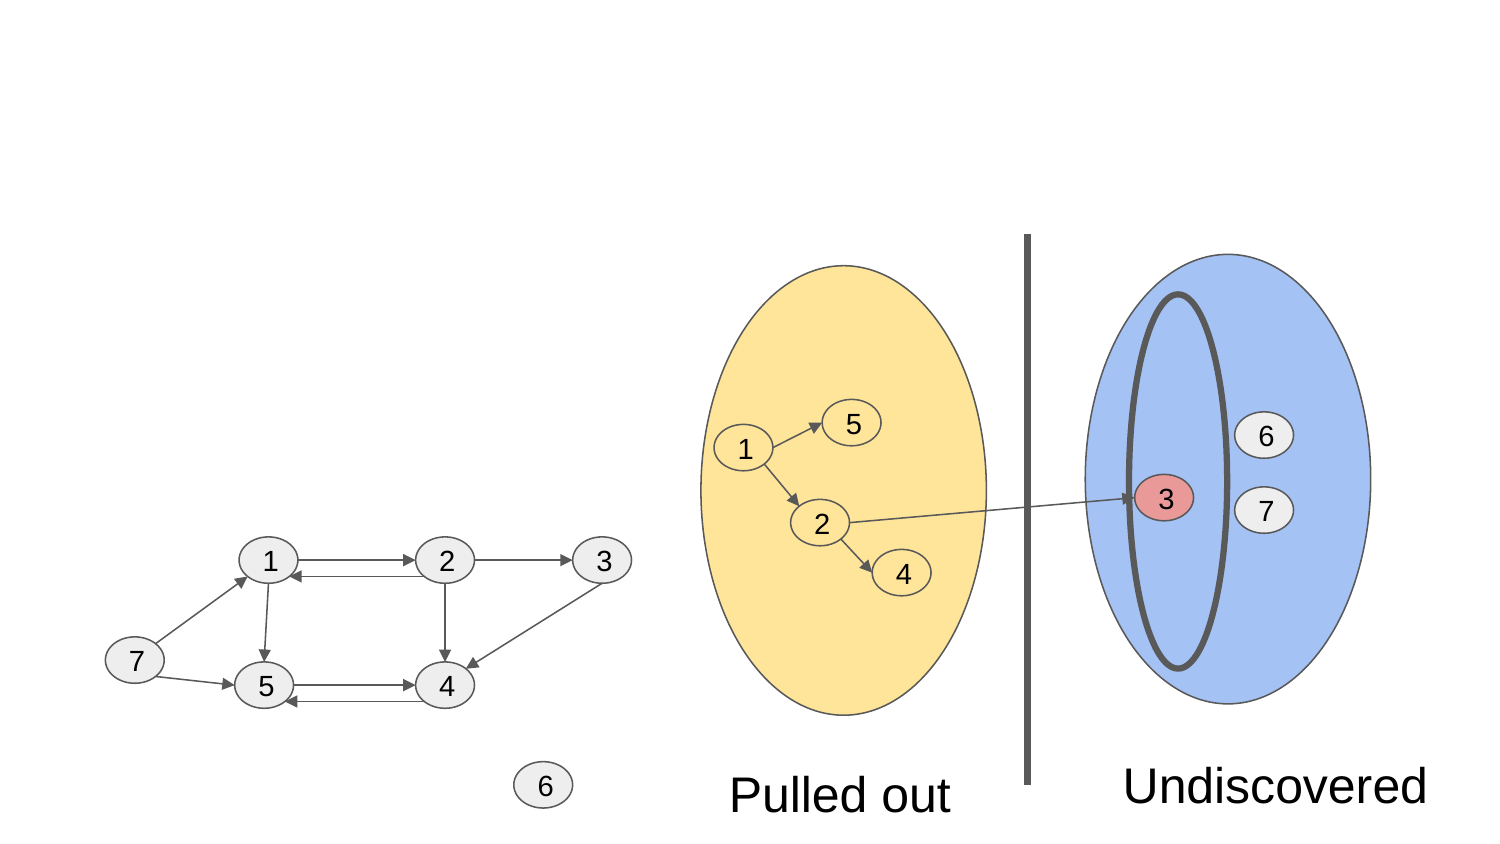

5
6
1
3
7
2
1
2
3
4
7
5
4
Undiscovered
Pulled out
6